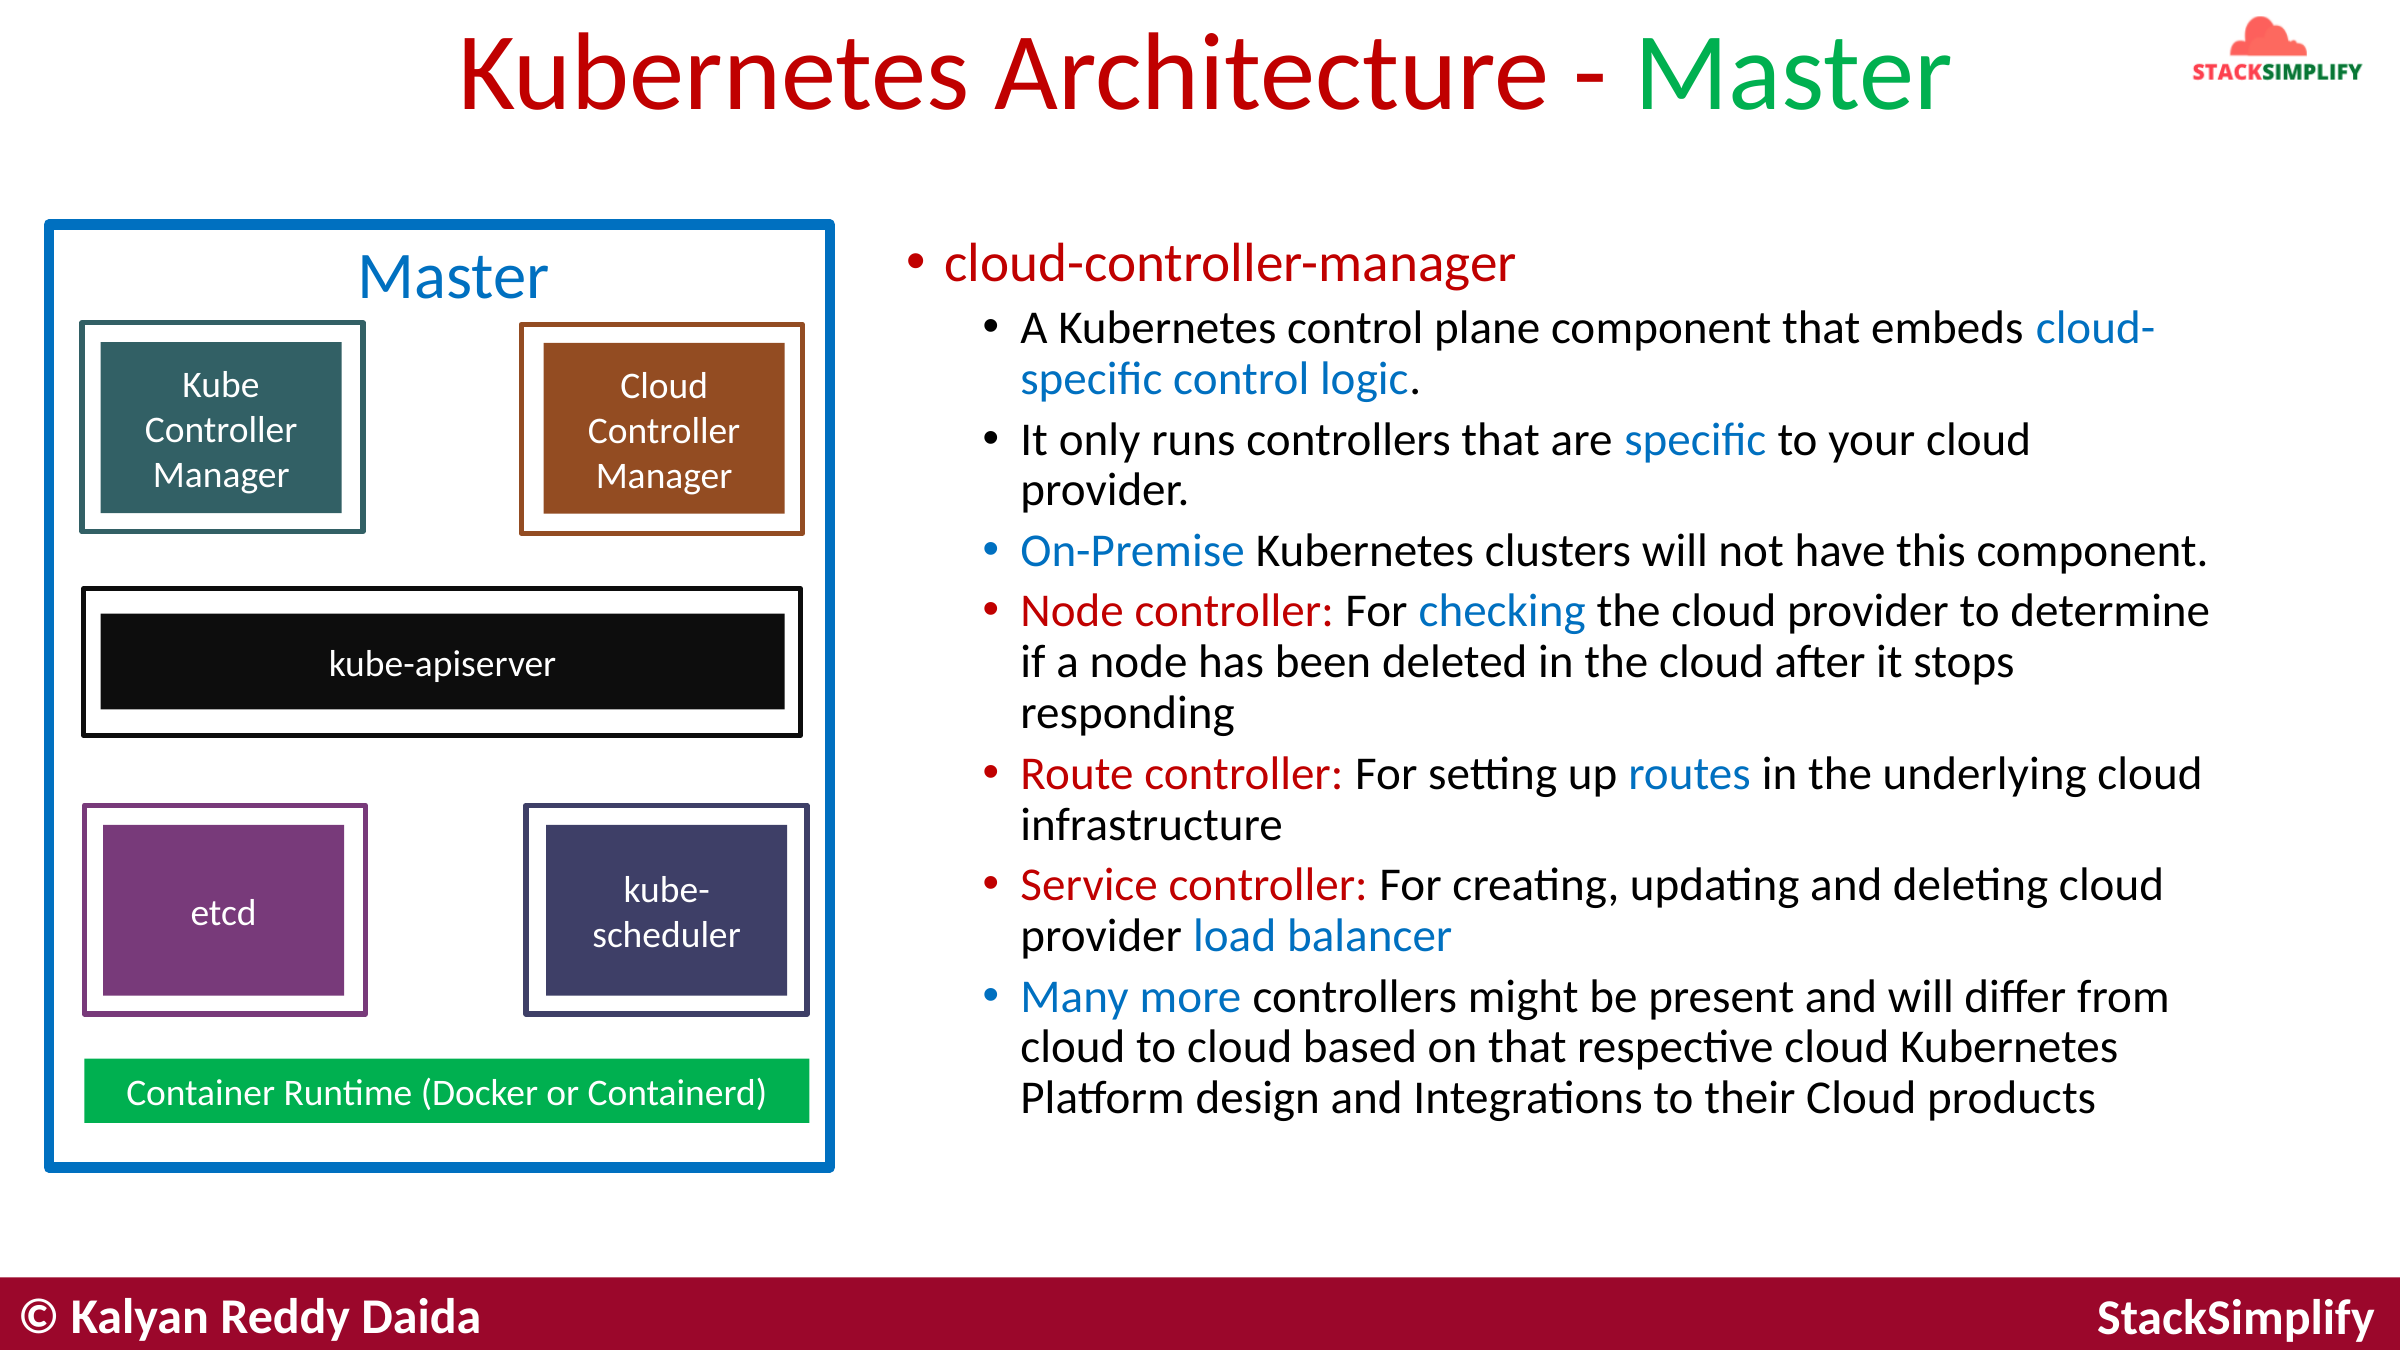

# Kubernetes Architecture - Master

Master
cloud-controller-manager
A Kubernetes control plane component that embeds cloud-specific control logic.
It only runs controllers that are specific to your cloud provider.
On-Premise Kubernetes clusters will not have this component.
Node controller: For checking the cloud provider to determine if a node has been deleted in the cloud after it stops responding
Route controller: For setting up routes in the underlying cloud infrastructure
Service controller: For creating, updating and deleting cloud provider load balancer
Many more controllers might be present and will differ from cloud to cloud based on that respective cloud Kubernetes Platform design and Integrations to their Cloud products

Kube Controller Manager
Cloud Controller Manager

kube-apiserver

etcd
kube-scheduler
Container Runtime (Docker or Containerd)
© Kalyan Reddy Daida